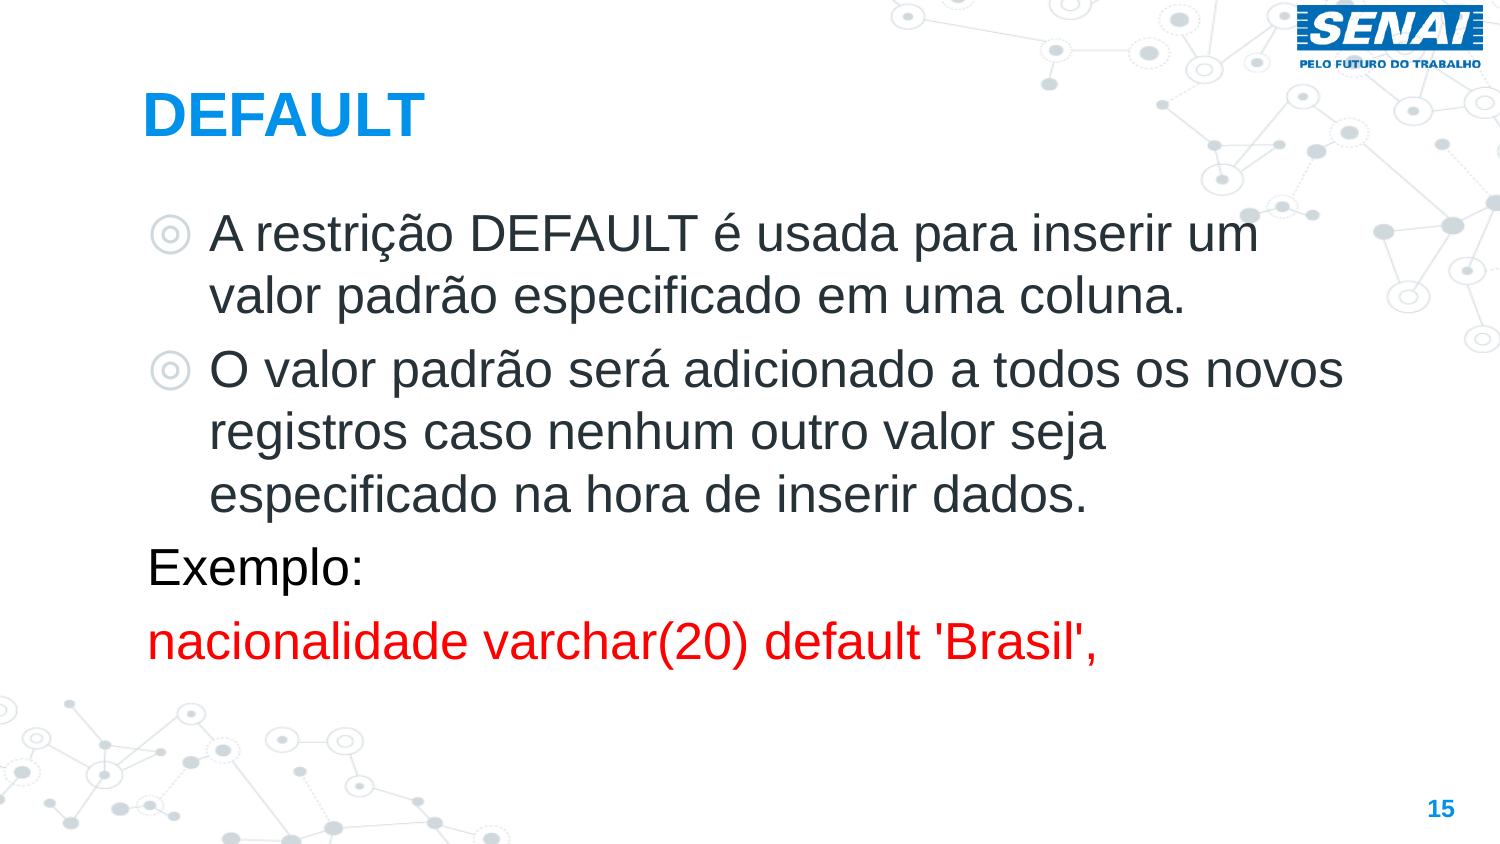

# DEFAULT
A restrição DEFAULT é usada para inserir um valor padrão especificado em uma coluna.
O valor padrão será adicionado a todos os novos registros caso nenhum outro valor seja especificado na hora de inserir dados.
Exemplo:
nacionalidade varchar(20) default 'Brasil',

15